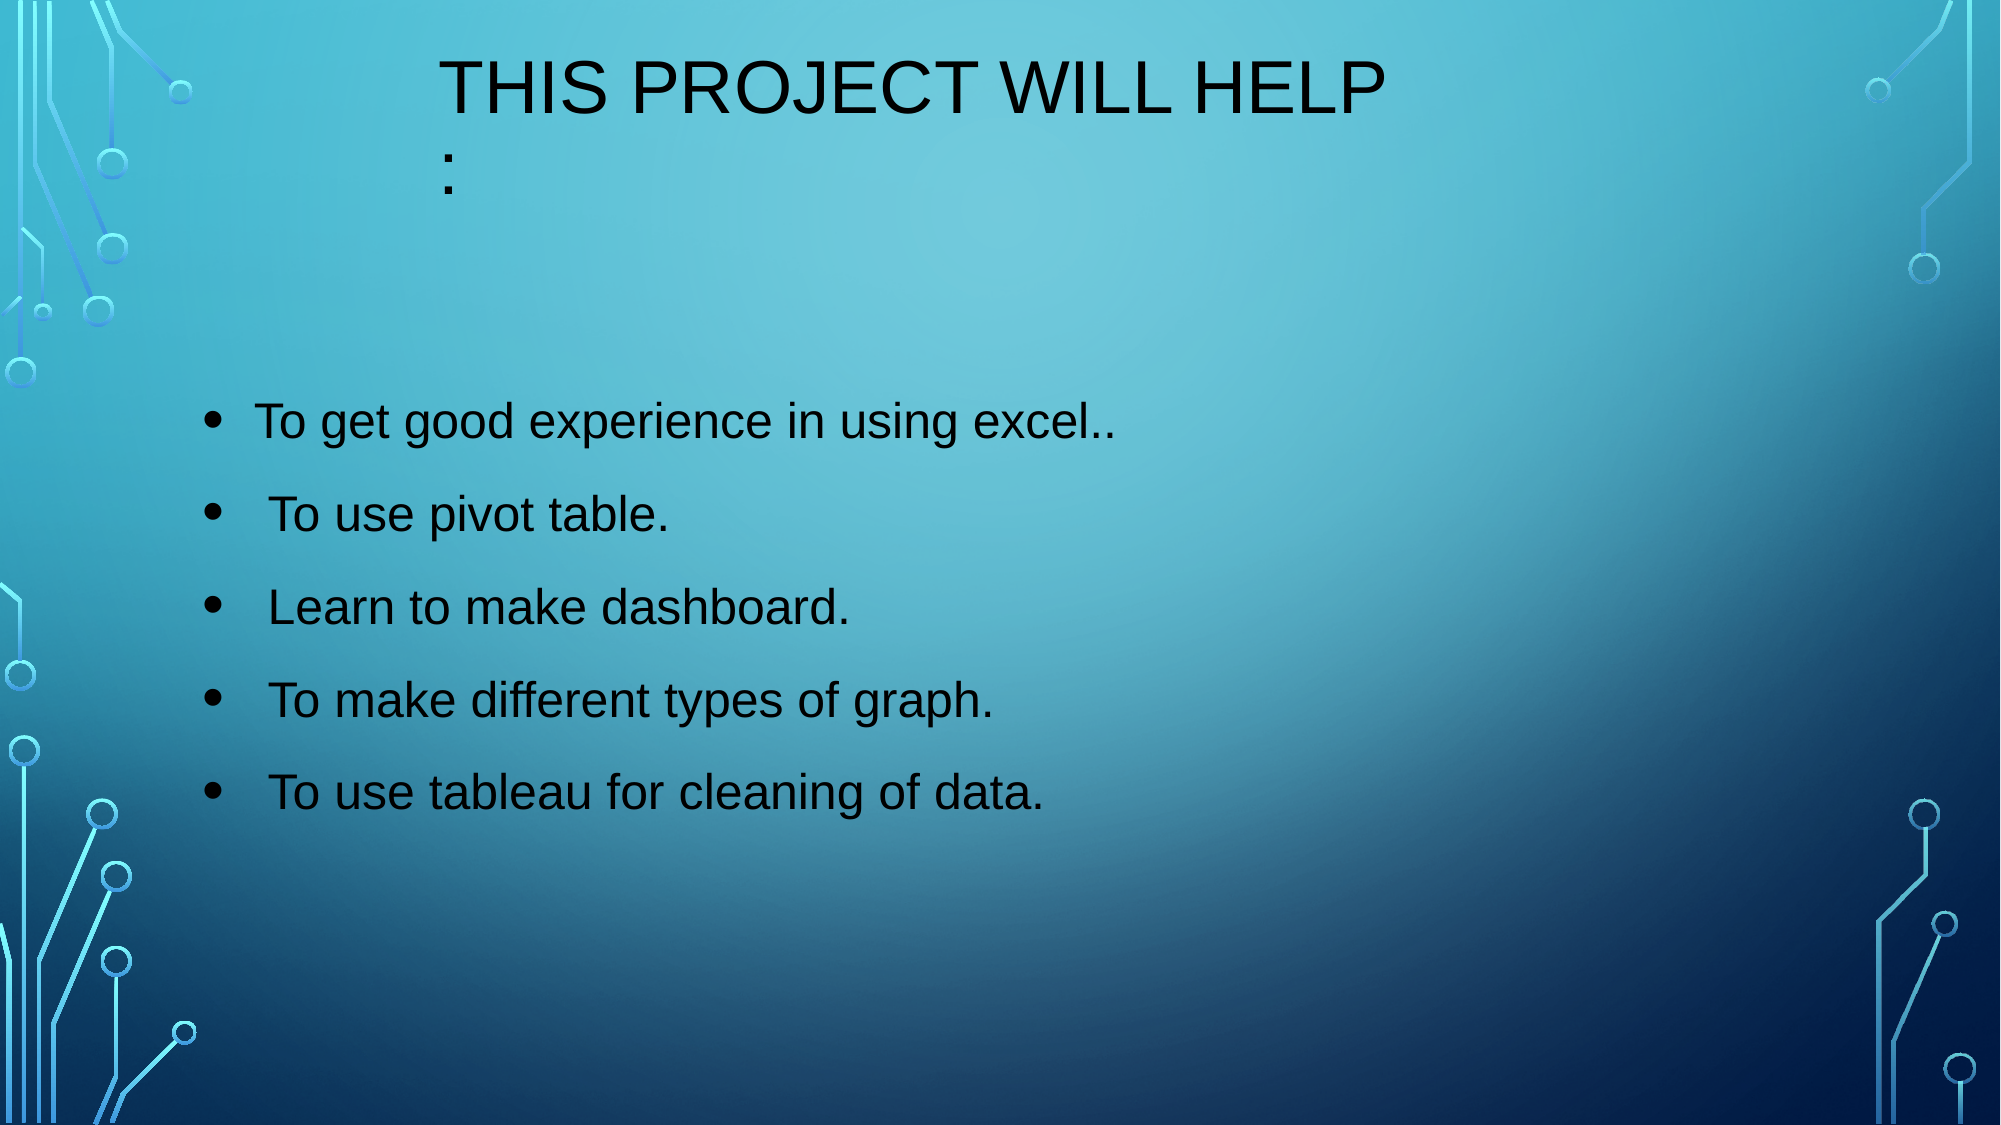

# This project will help :
 To get good experience in using excel..
  To use pivot table.
  Learn to make dashboard.
  To make different types of graph.
  To use tableau for cleaning of data.